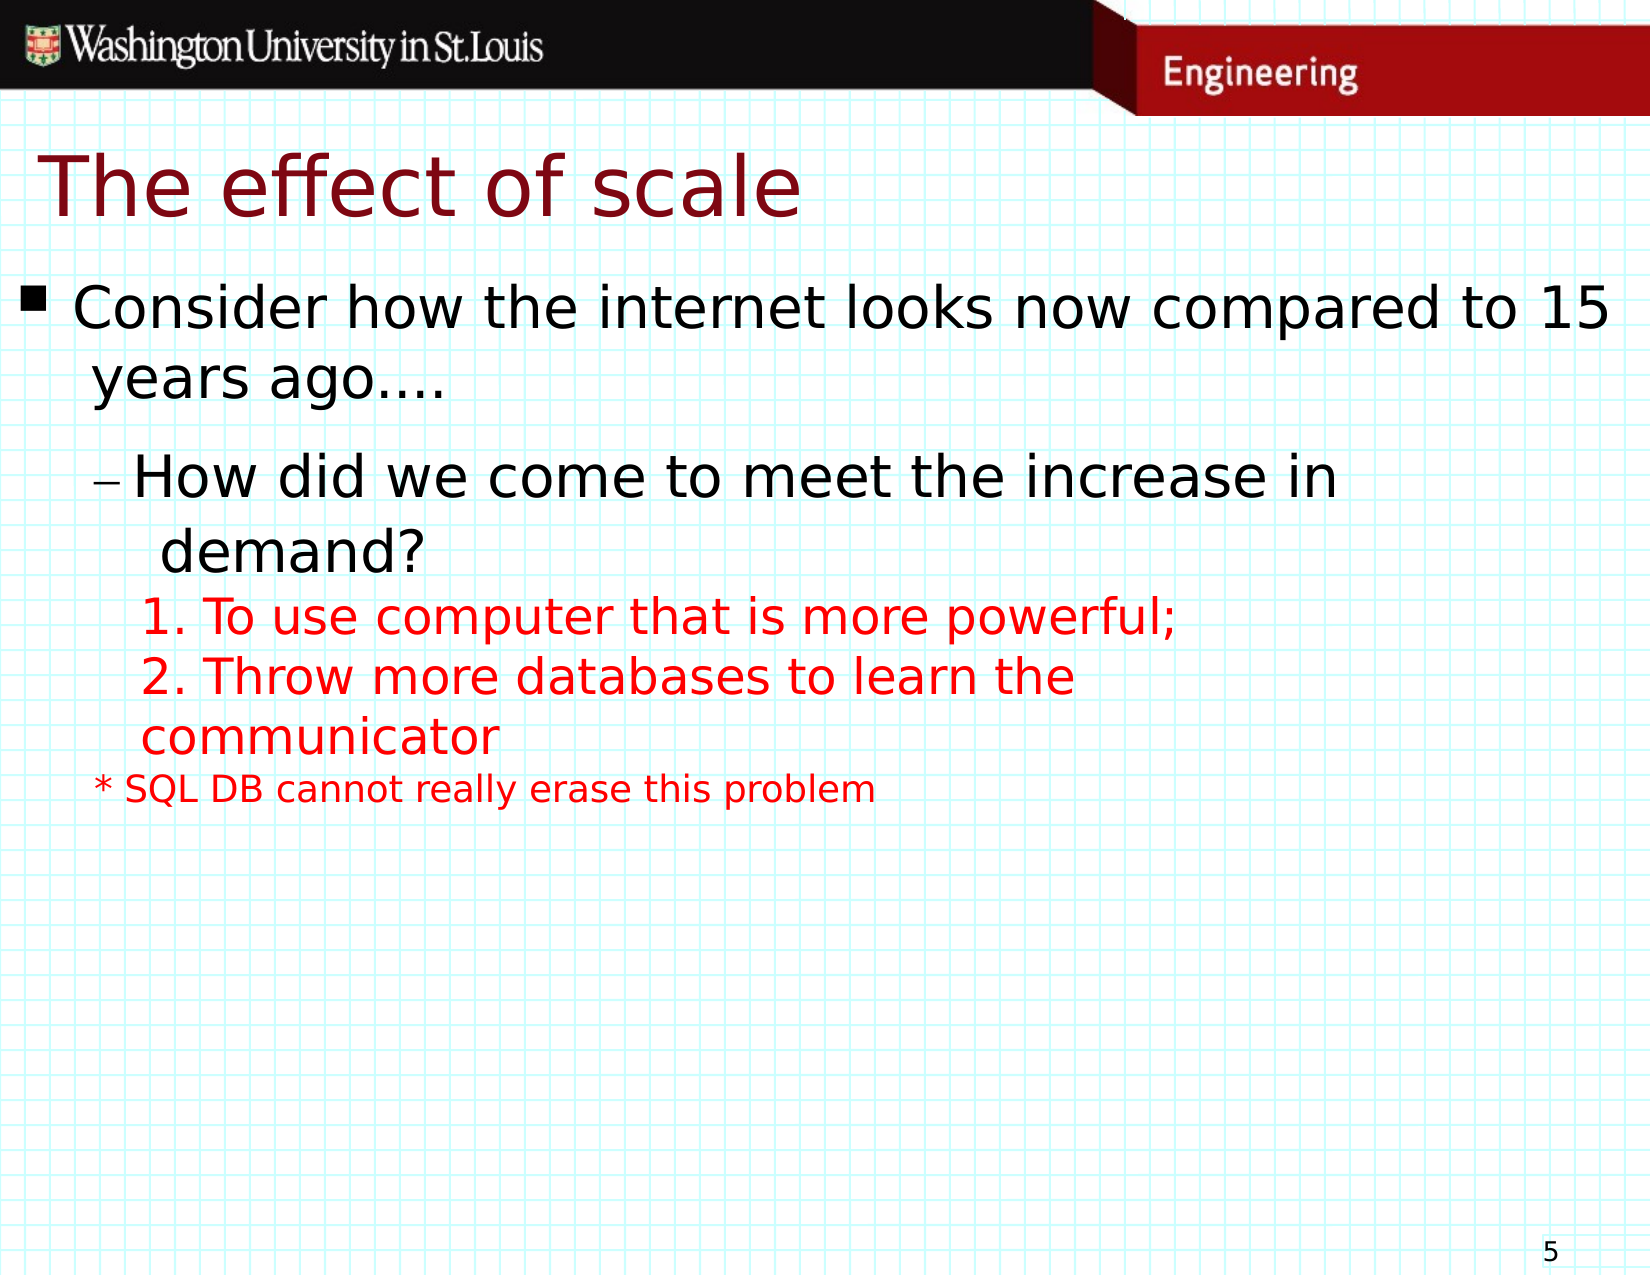

# The effect of scale

Consider how the internet looks now compared to 15  years ago....
– How did we come to meet the increase in  demand?
	1. To use computer that is more powerful;
	2. Throw more databases to learn the communicator
* SQL DB cannot really erase this problem

5